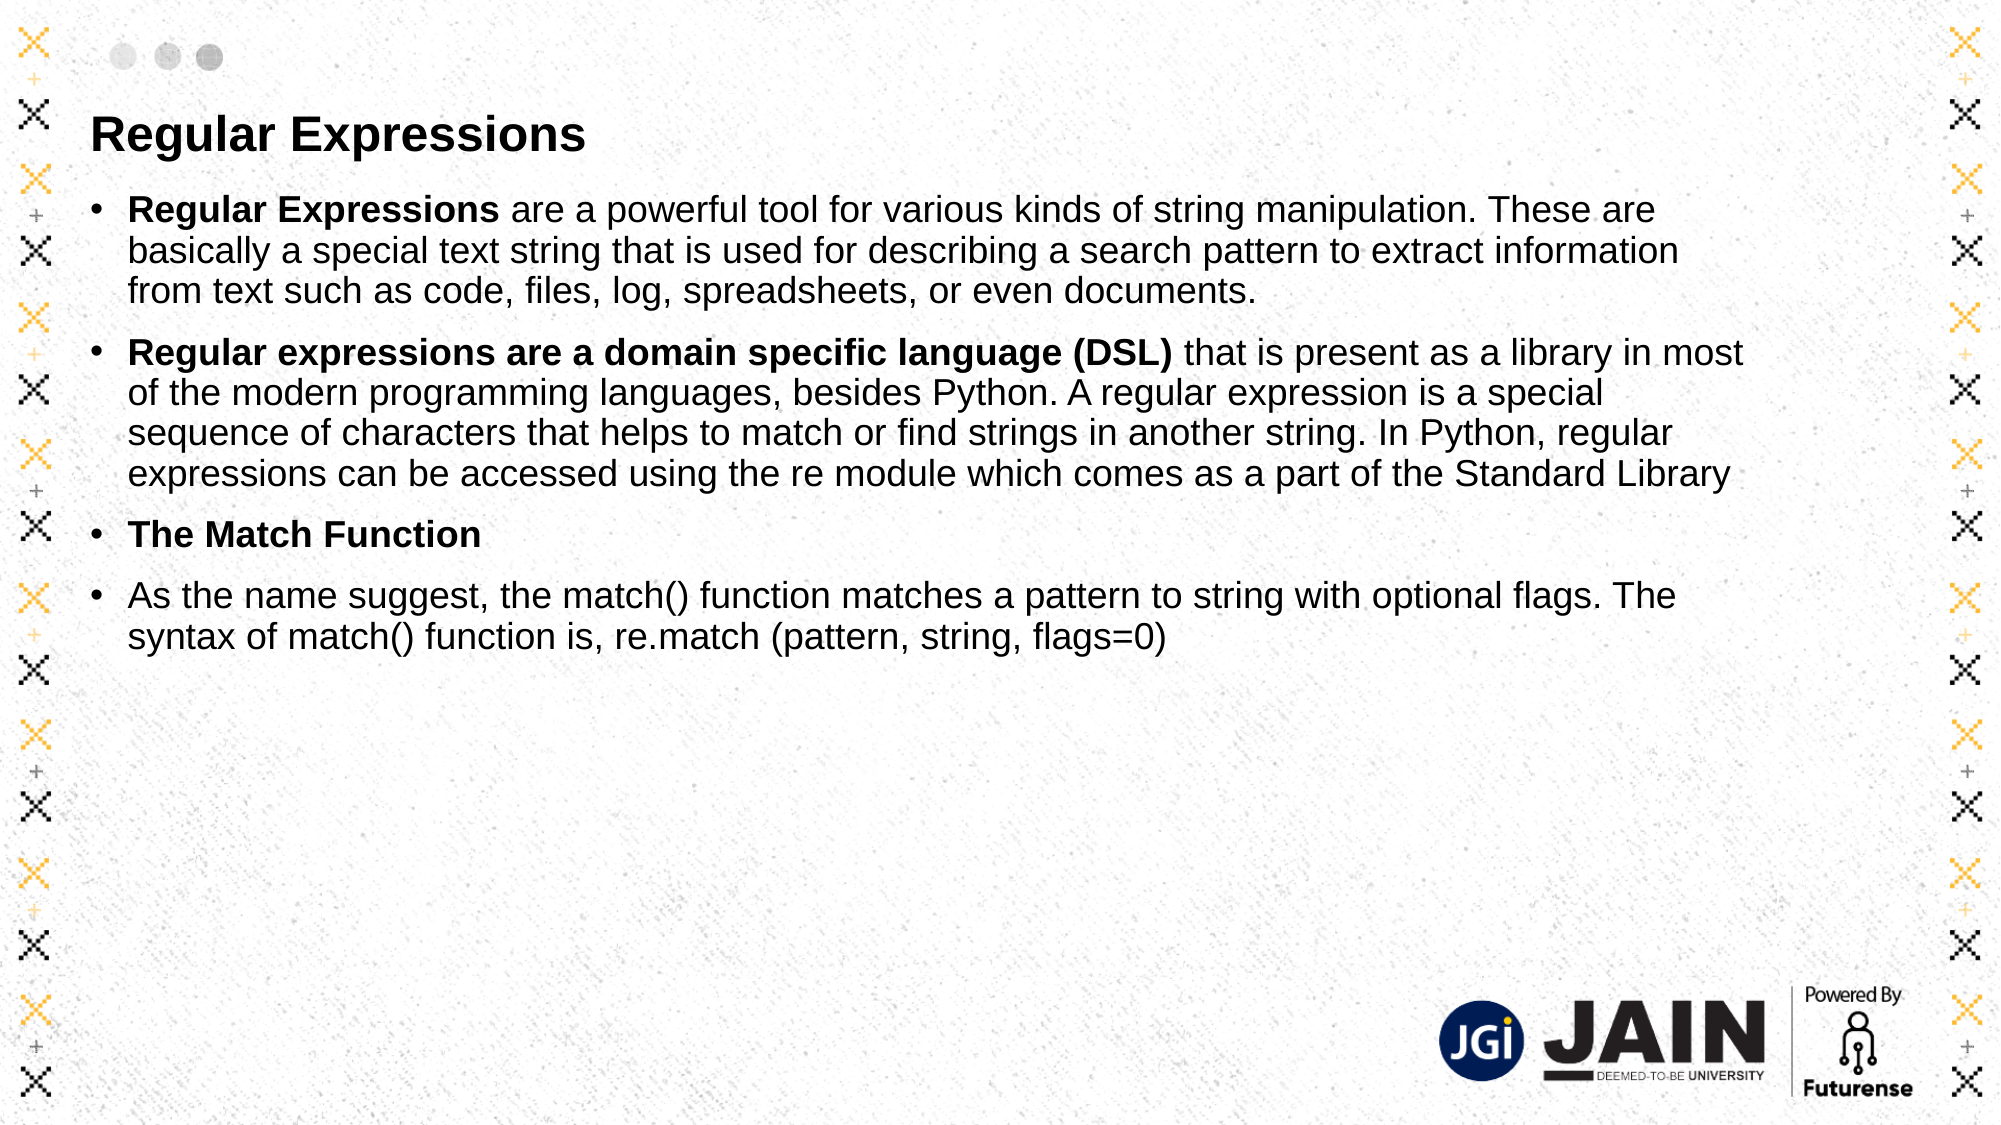

# Regular Expressions
Regular Expressions are a powerful tool for various kinds of string manipulation. These are basically a special text string that is used for describing a search pattern to extract information from text such as code, files, log, spreadsheets, or even documents.
Regular expressions are a domain specific language (DSL) that is present as a library in most of the modern programming languages, besides Python. A regular expression is a special sequence of characters that helps to match or find strings in another string. In Python, regular expressions can be accessed using the re module which comes as a part of the Standard Library
The Match Function
As the name suggest, the match() function matches a pattern to string with optional flags. The syntax of match() function is, re.match (pattern, string, flags=0)